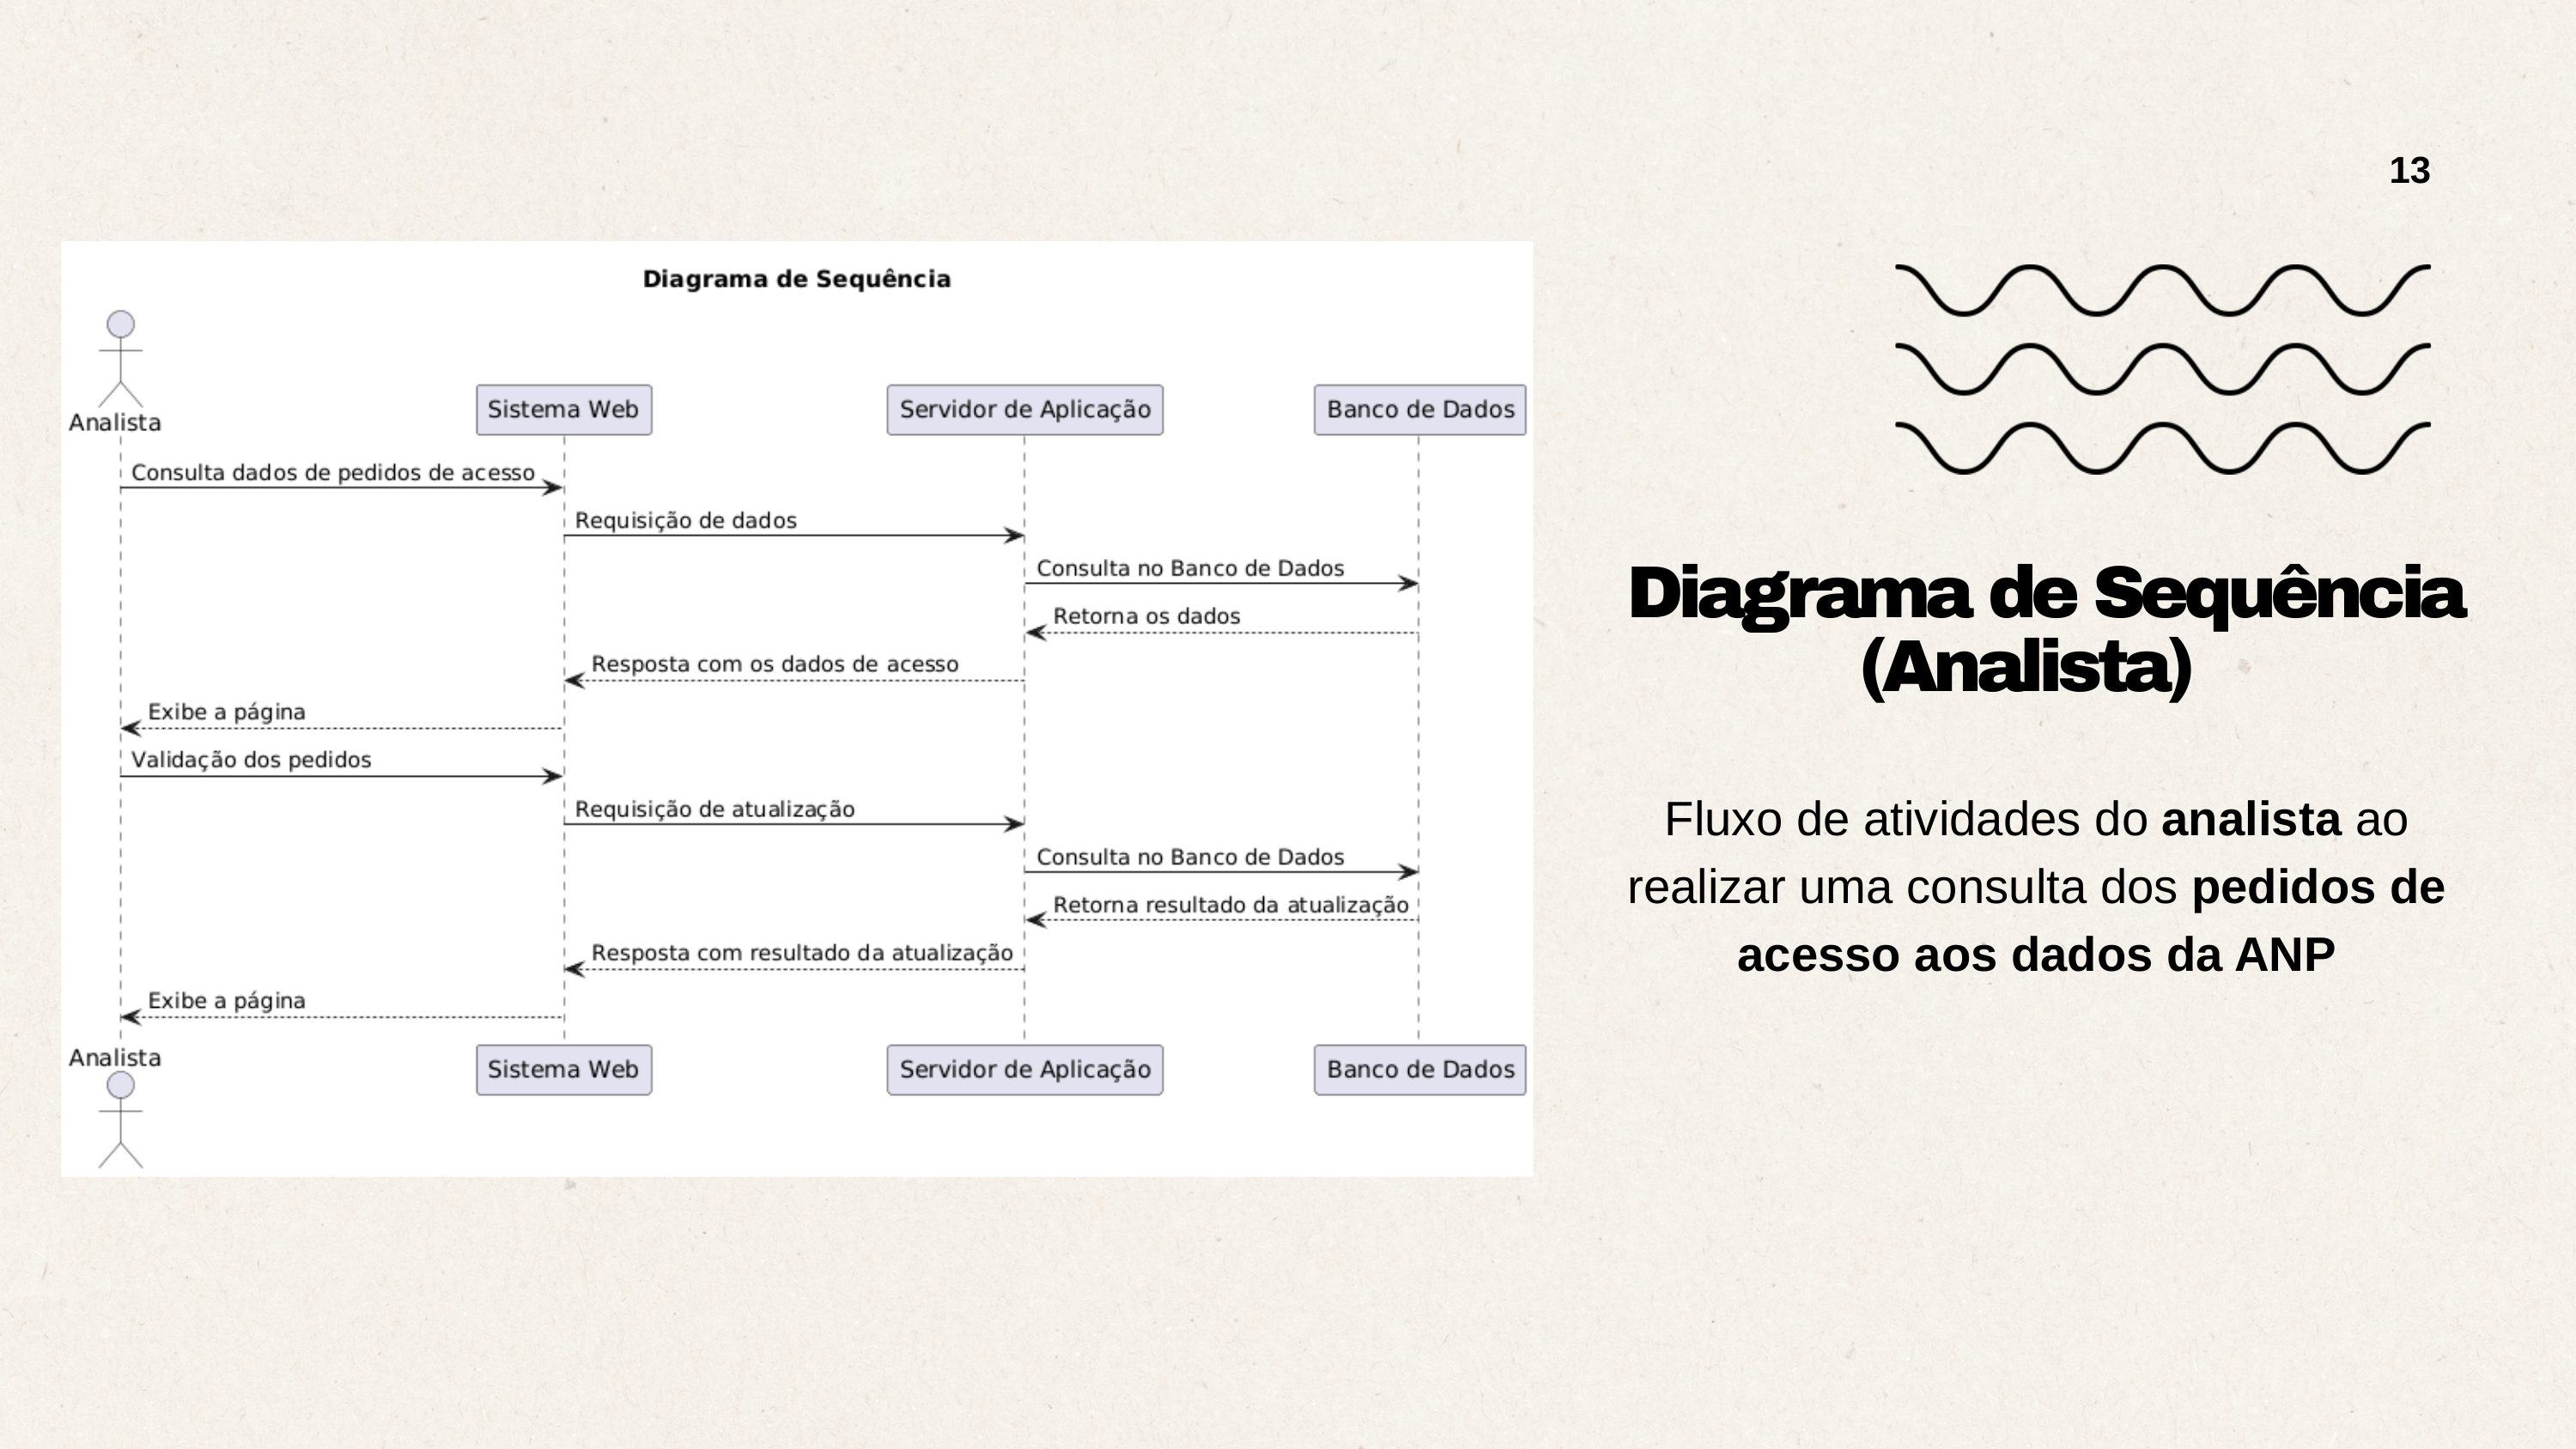

13

Diagrama de Sequência
(Analista)
Fluxo de atividades do analista ao realizar uma consulta dos pedidos de acesso aos dados da ANP